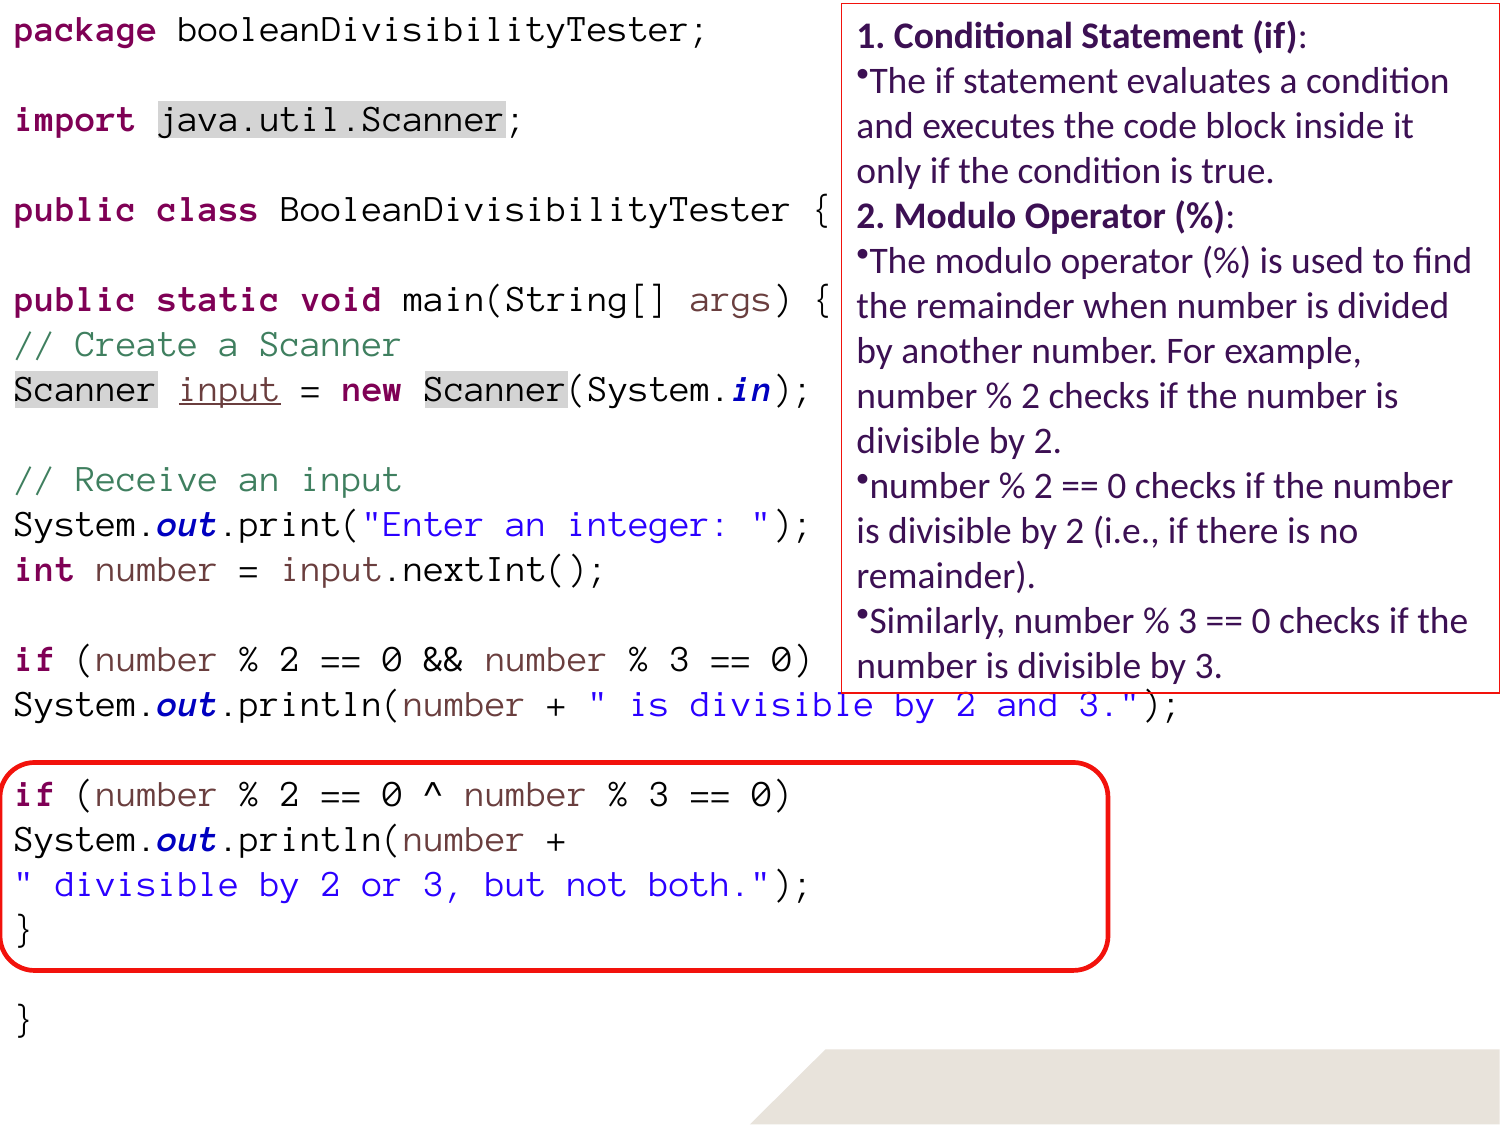

1. Conditional Statement (if):
The if statement evaluates a condition and executes the code block inside it only if the condition is true.
2. Modulo Operator (%):
The modulo operator (%) is used to find the remainder when number is divided by another number. For example, number % 2 checks if the number is divisible by 2.
number % 2 == 0 checks if the number is divisible by 2 (i.e., if there is no remainder).
Similarly, number % 3 == 0 checks if the number is divisible by 3.
package booleanDivisibilityTester;

import java.util.Scanner;
public class BooleanDivisibilityTester {
public static void main(String[] args) {
// Create a Scanner
Scanner input = new Scanner(System.in);

// Receive an input
System.out.print("Enter an integer: ");
int number = input.nextInt();
if (number % 2 == 0 && number % 3 == 0)
System.out.println(number + " is divisible by 2 and 3.");

if (number % 2 == 0 ^ number % 3 == 0)
System.out.println(number +
" divisible by 2 or 3, but not both.");
}

}